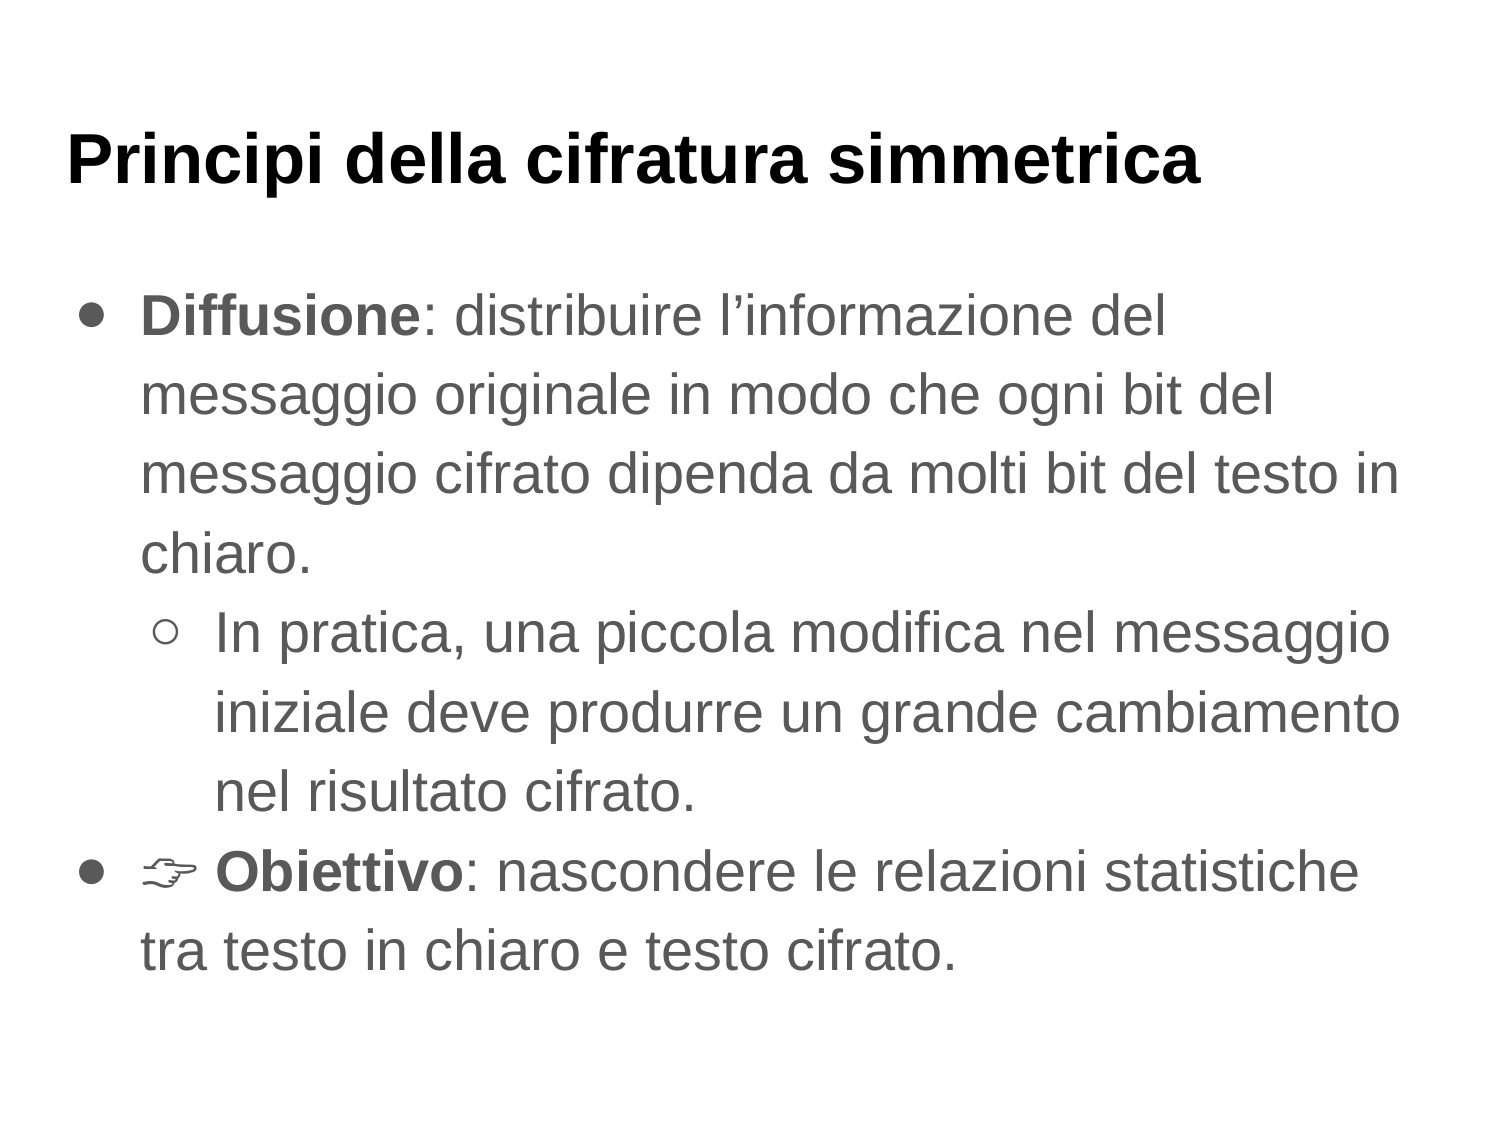

# Principi della cifratura simmetrica
Diffusione: distribuire l’informazione del messaggio originale in modo che ogni bit del messaggio cifrato dipenda da molti bit del testo in chiaro.
In pratica, una piccola modifica nel messaggio iniziale deve produrre un grande cambiamento nel risultato cifrato.
👉 Obiettivo: nascondere le relazioni statistiche tra testo in chiaro e testo cifrato.